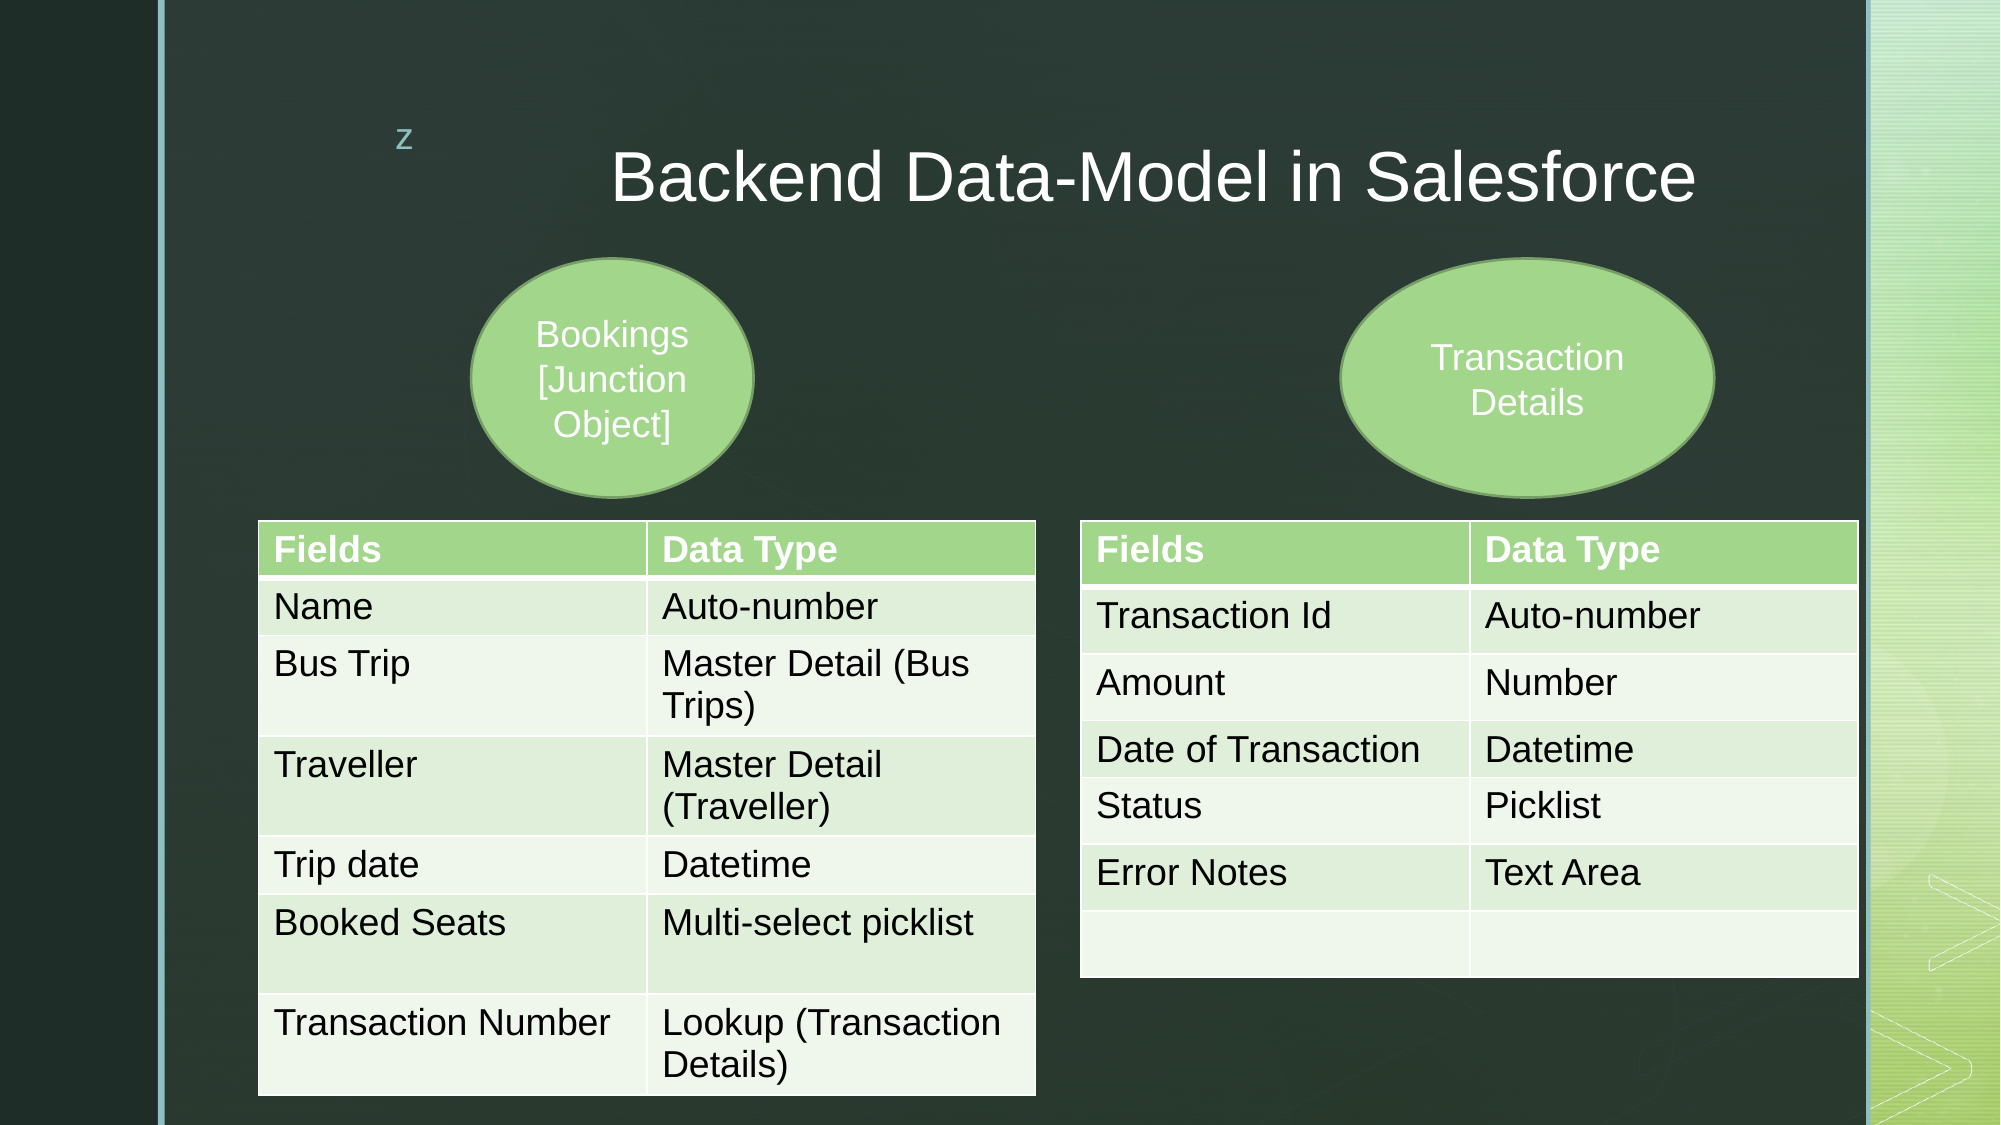

# Backend Data-Model in Salesforce
Bookings [Junction Object]
Transaction Details
| Fields | Data Type |
| --- | --- |
| Name | Auto-number |
| Bus Trip | Master Detail (Bus Trips) |
| Traveller | Master Detail (Traveller) |
| Trip date | Datetime |
| Booked Seats | Multi-select picklist |
| Transaction Number | Lookup (Transaction Details) |
| Fields | Data Type |
| --- | --- |
| Transaction Id | Auto-number |
| Amount | Number |
| Date of Transaction | Datetime |
| Status | Picklist |
| Error Notes | Text Area |
|  |  |